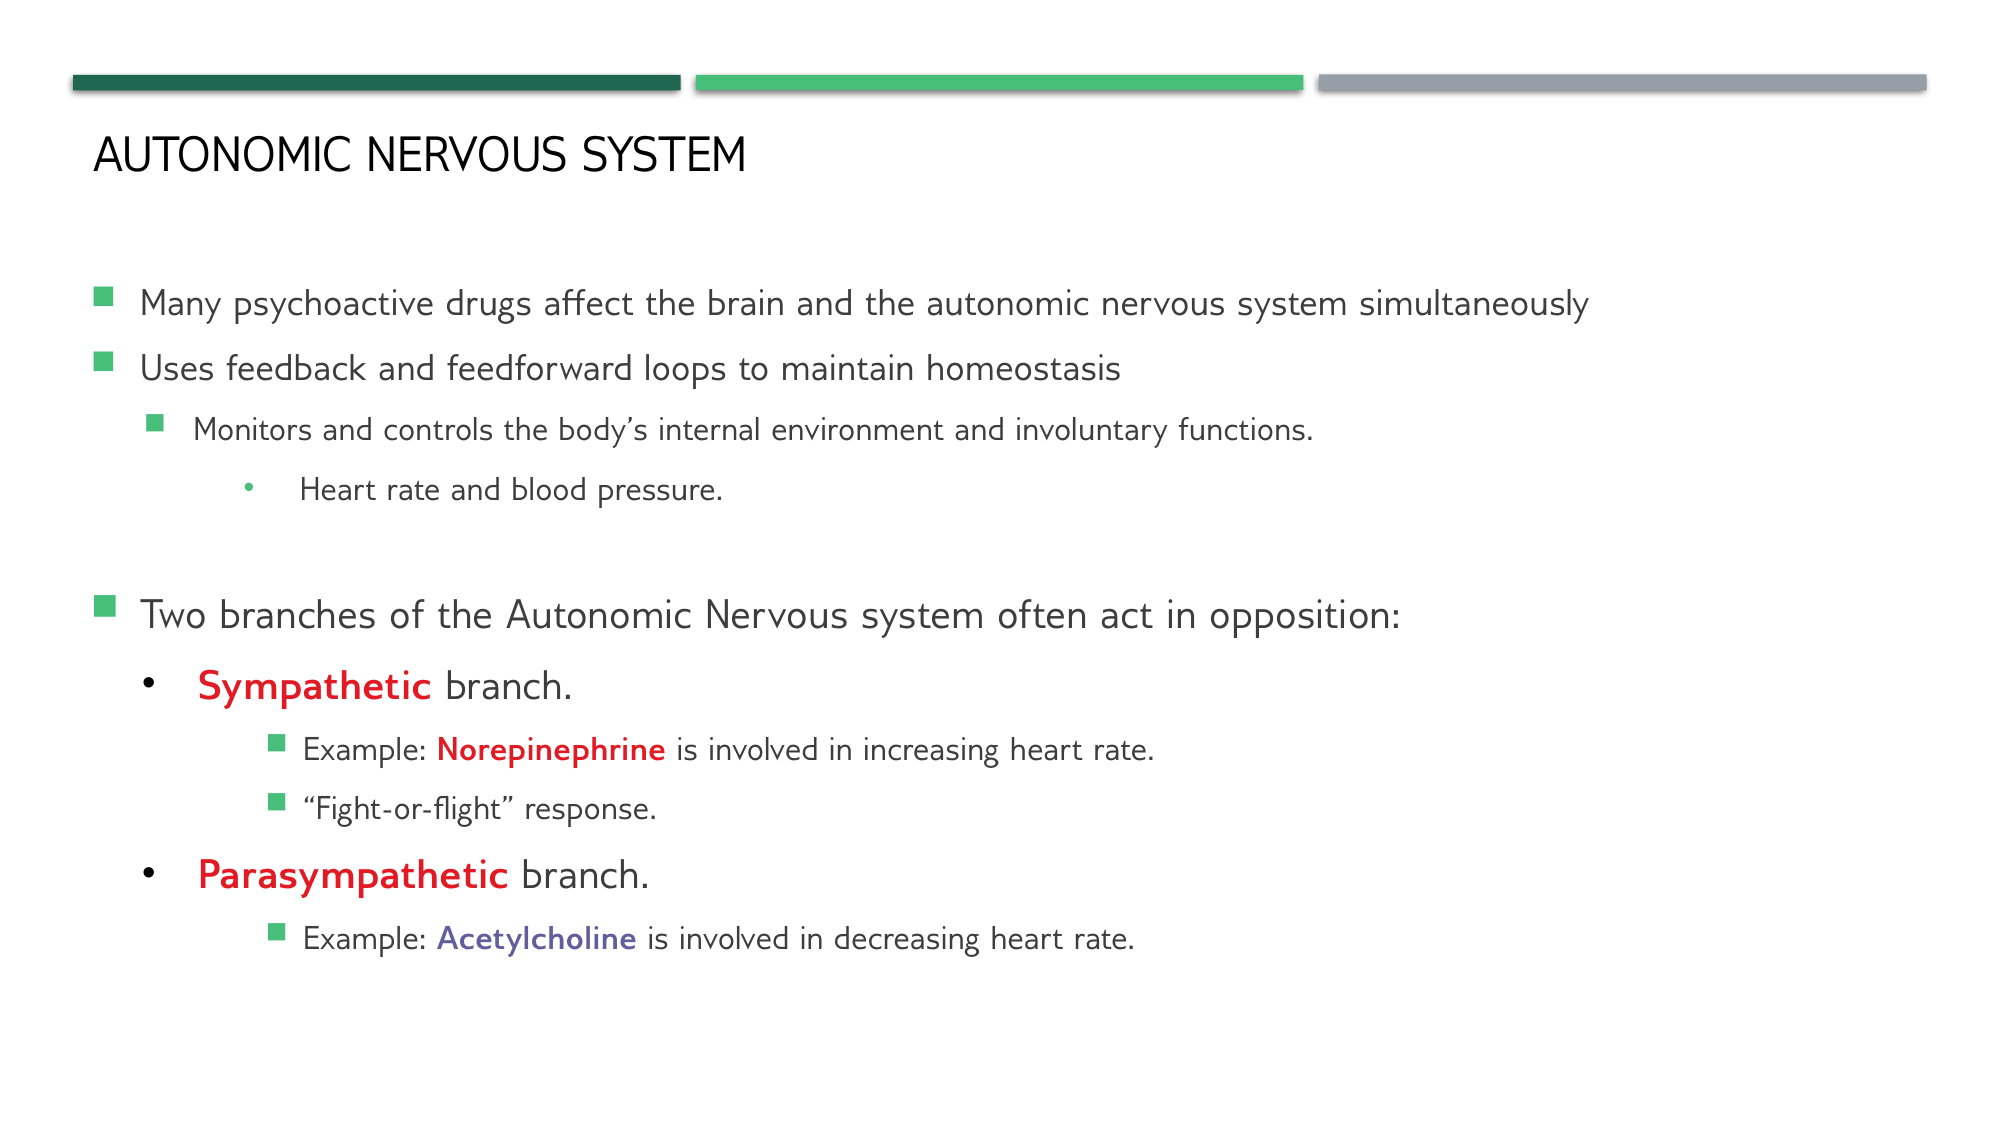

# Autonomic Nervous System
Many psychoactive drugs affect the brain and the autonomic nervous system simultaneously
Uses feedback and feedforward loops to maintain homeostasis
Monitors and controls the body’s internal environment and involuntary functions.
Heart rate and blood pressure.

Two branches of the Autonomic Nervous system often act in opposition:
Sympathetic branch.
Example: Norepinephrine is involved in increasing heart rate.
“Fight-or-flight” response.
Parasympathetic branch.
Example: Acetylcholine is involved in decreasing heart rate.